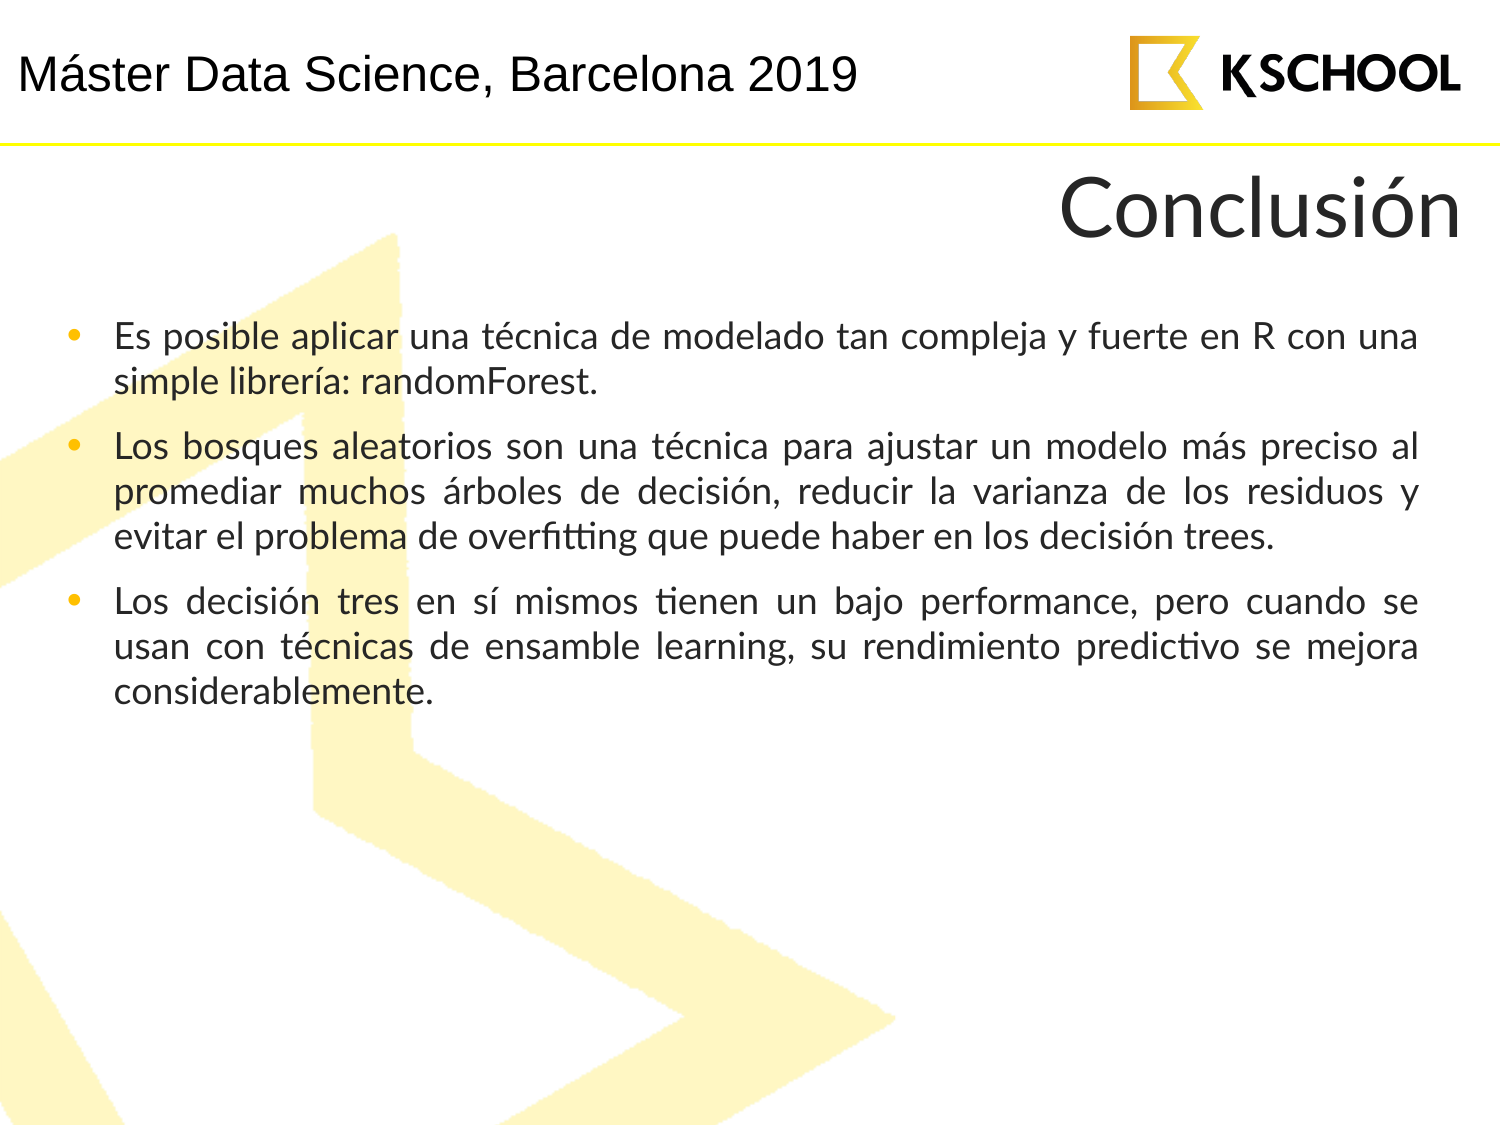

# Conclusión
Es posible aplicar una técnica de modelado tan compleja y fuerte en R con una simple librería: randomForest.
Los bosques aleatorios son una técnica para ajustar un modelo más preciso al promediar muchos árboles de decisión, reducir la varianza de los residuos y evitar el problema de overfitting que puede haber en los decisión trees.
Los decisión tres en sí mismos tienen un bajo performance, pero cuando se usan con técnicas de ensamble learning, su rendimiento predictivo se mejora considerablemente.